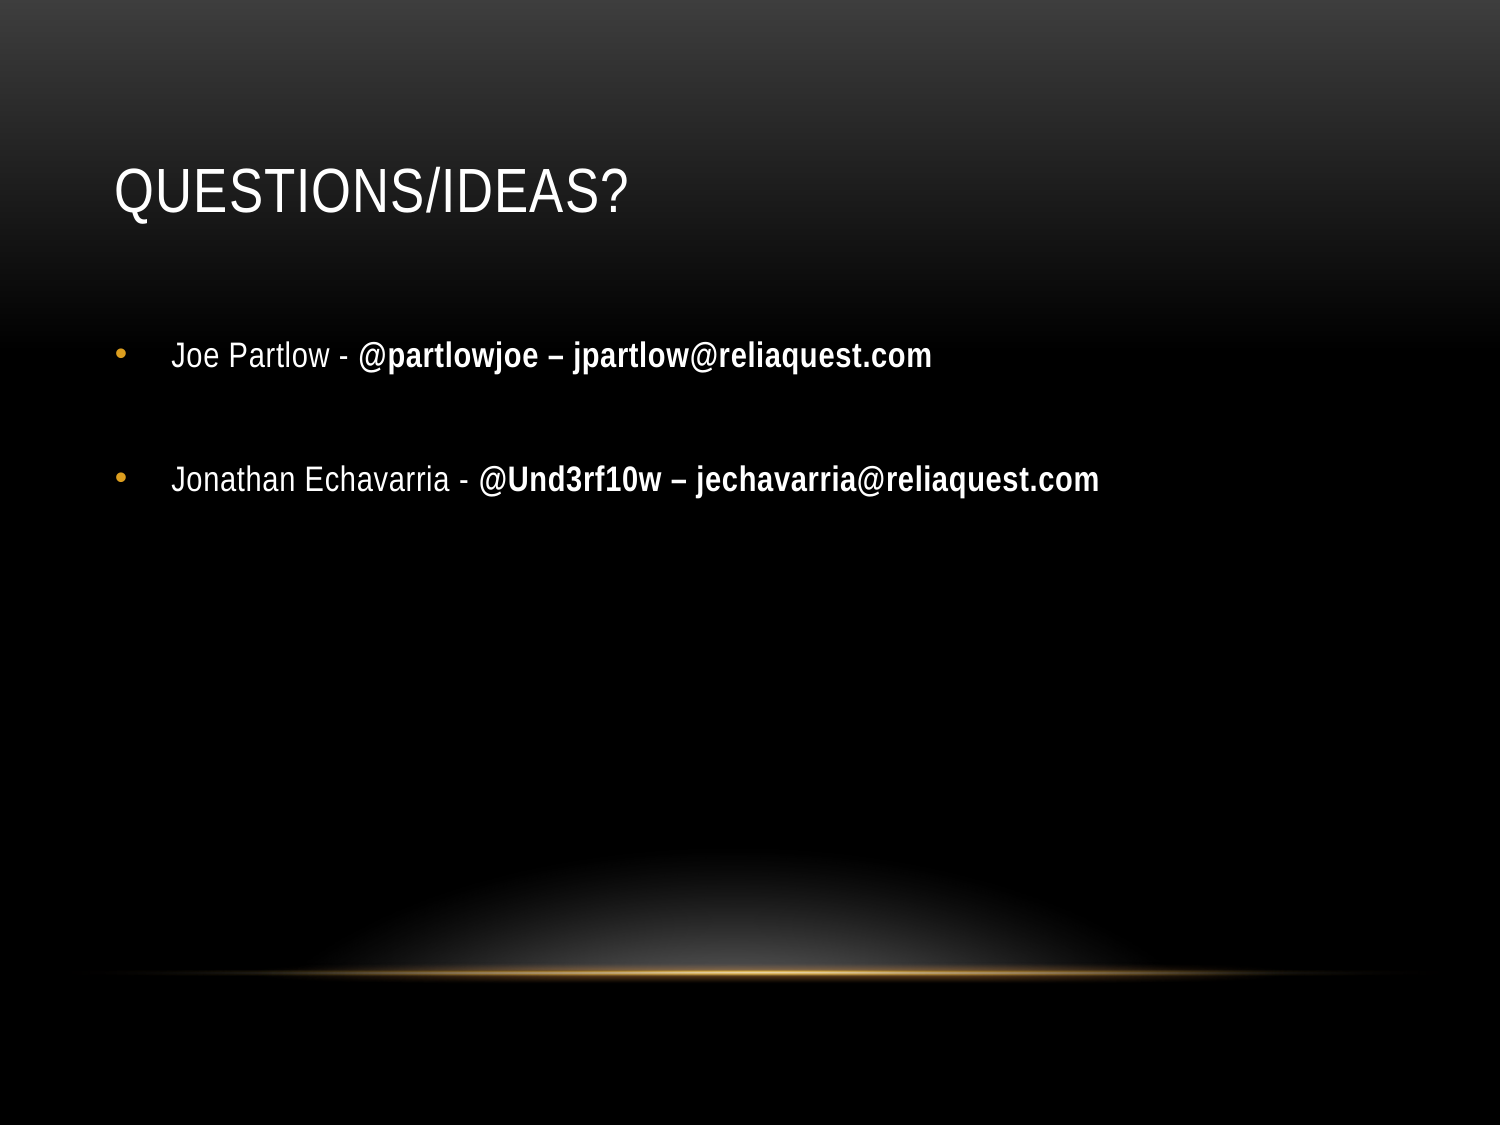

# Questions/IDEAS?

Joe Partlow - @partlowjoe – jpartlow@reliaquest.com

Jonathan Echavarria - @Und3rf10w – jechavarria@reliaquest.com